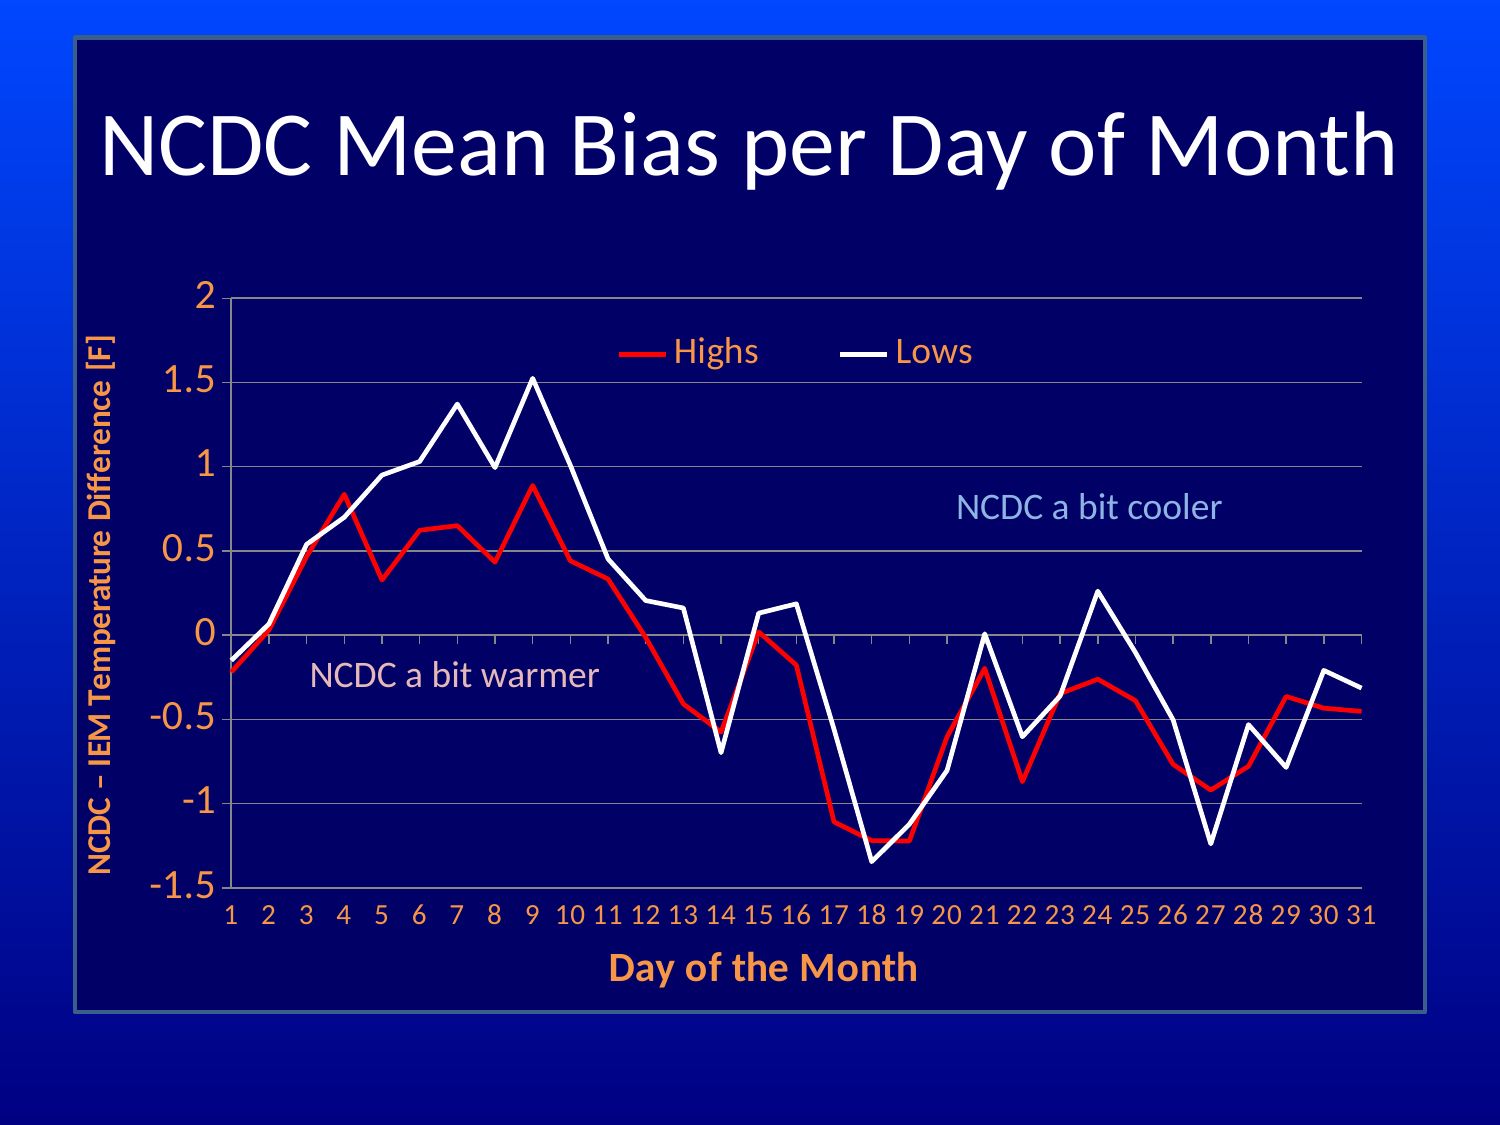

# NCDC Mean Bias per Day of Month

### Chart

| Category |  |  |
|---|---|---|
NCDC a bit cooler
NCDC a bit warmer